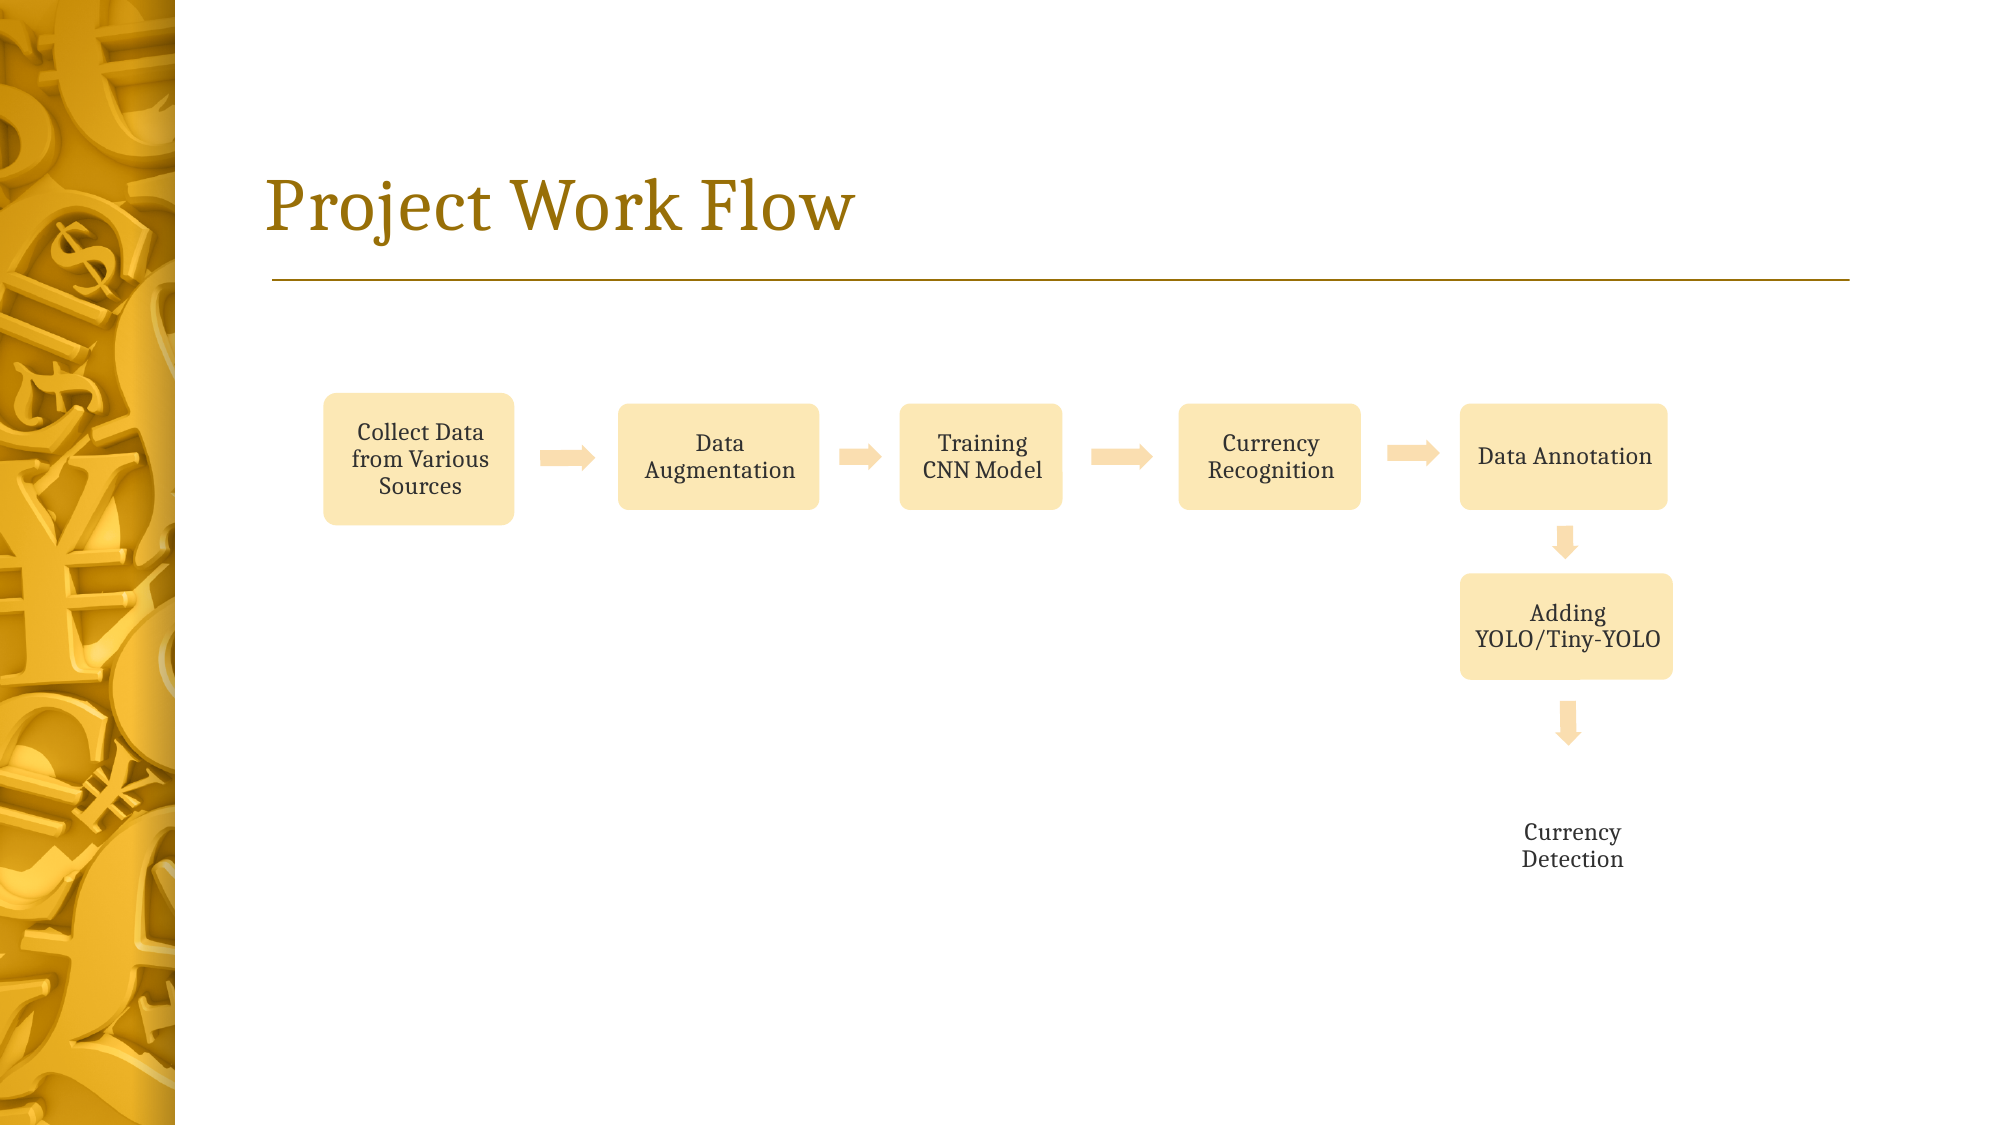

# Project Work Flow
Collect Data from Various Sources

Data Augmentation

Training CNN Model

Currency Recognition

Data Annotation

Adding YOLO/Tiny-YOLO

Currency Detection